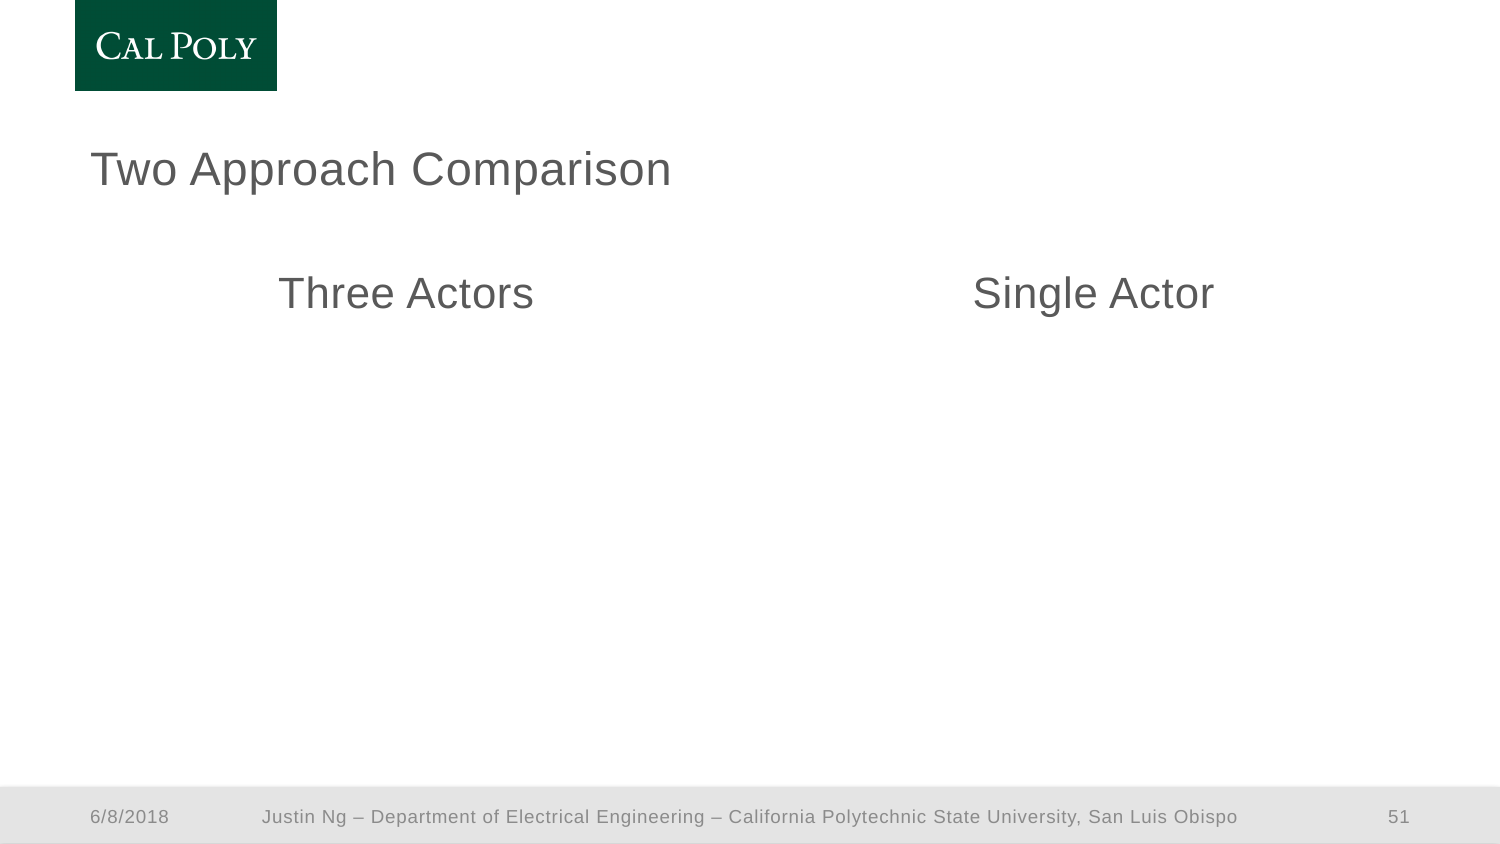

# Two Approach Comparison
Three Actors
Single Actor
Justin Ng – Department of Electrical Engineering – California Polytechnic State University, San Luis Obispo
6/8/2018
51